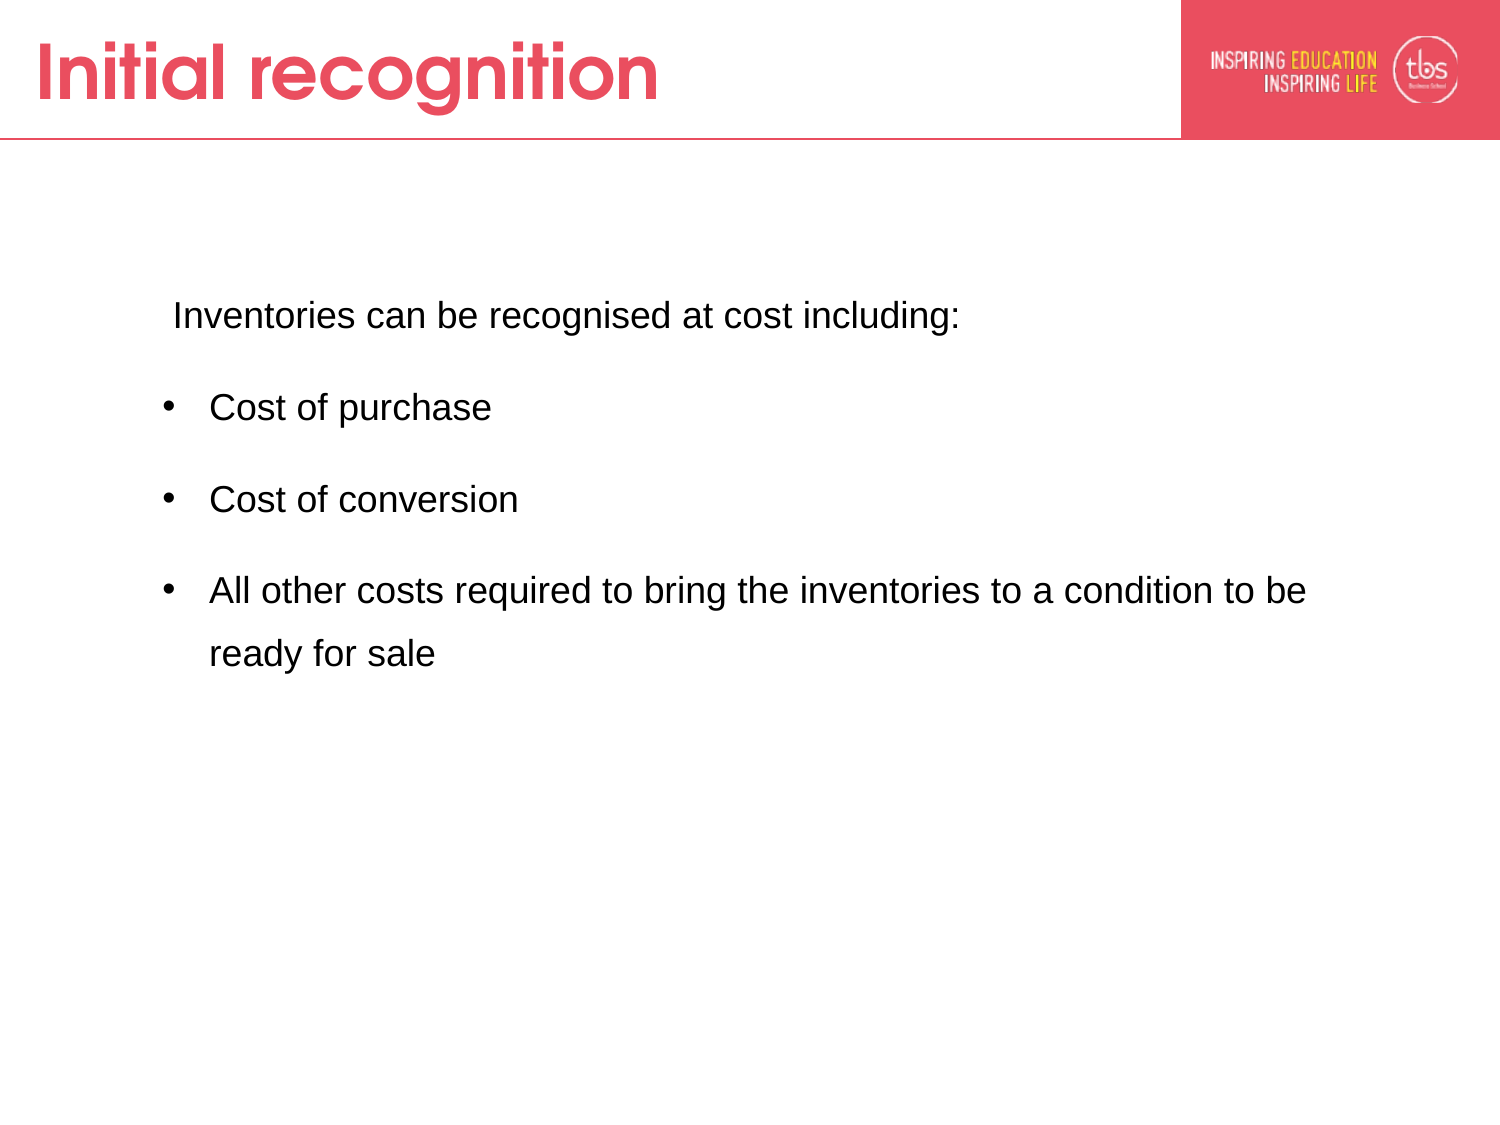

# Initial recognition

 Inventories can be recognised at cost including:
Cost of purchase
Cost of conversion
All other costs required to bring the inventories to a condition to be ready for sale